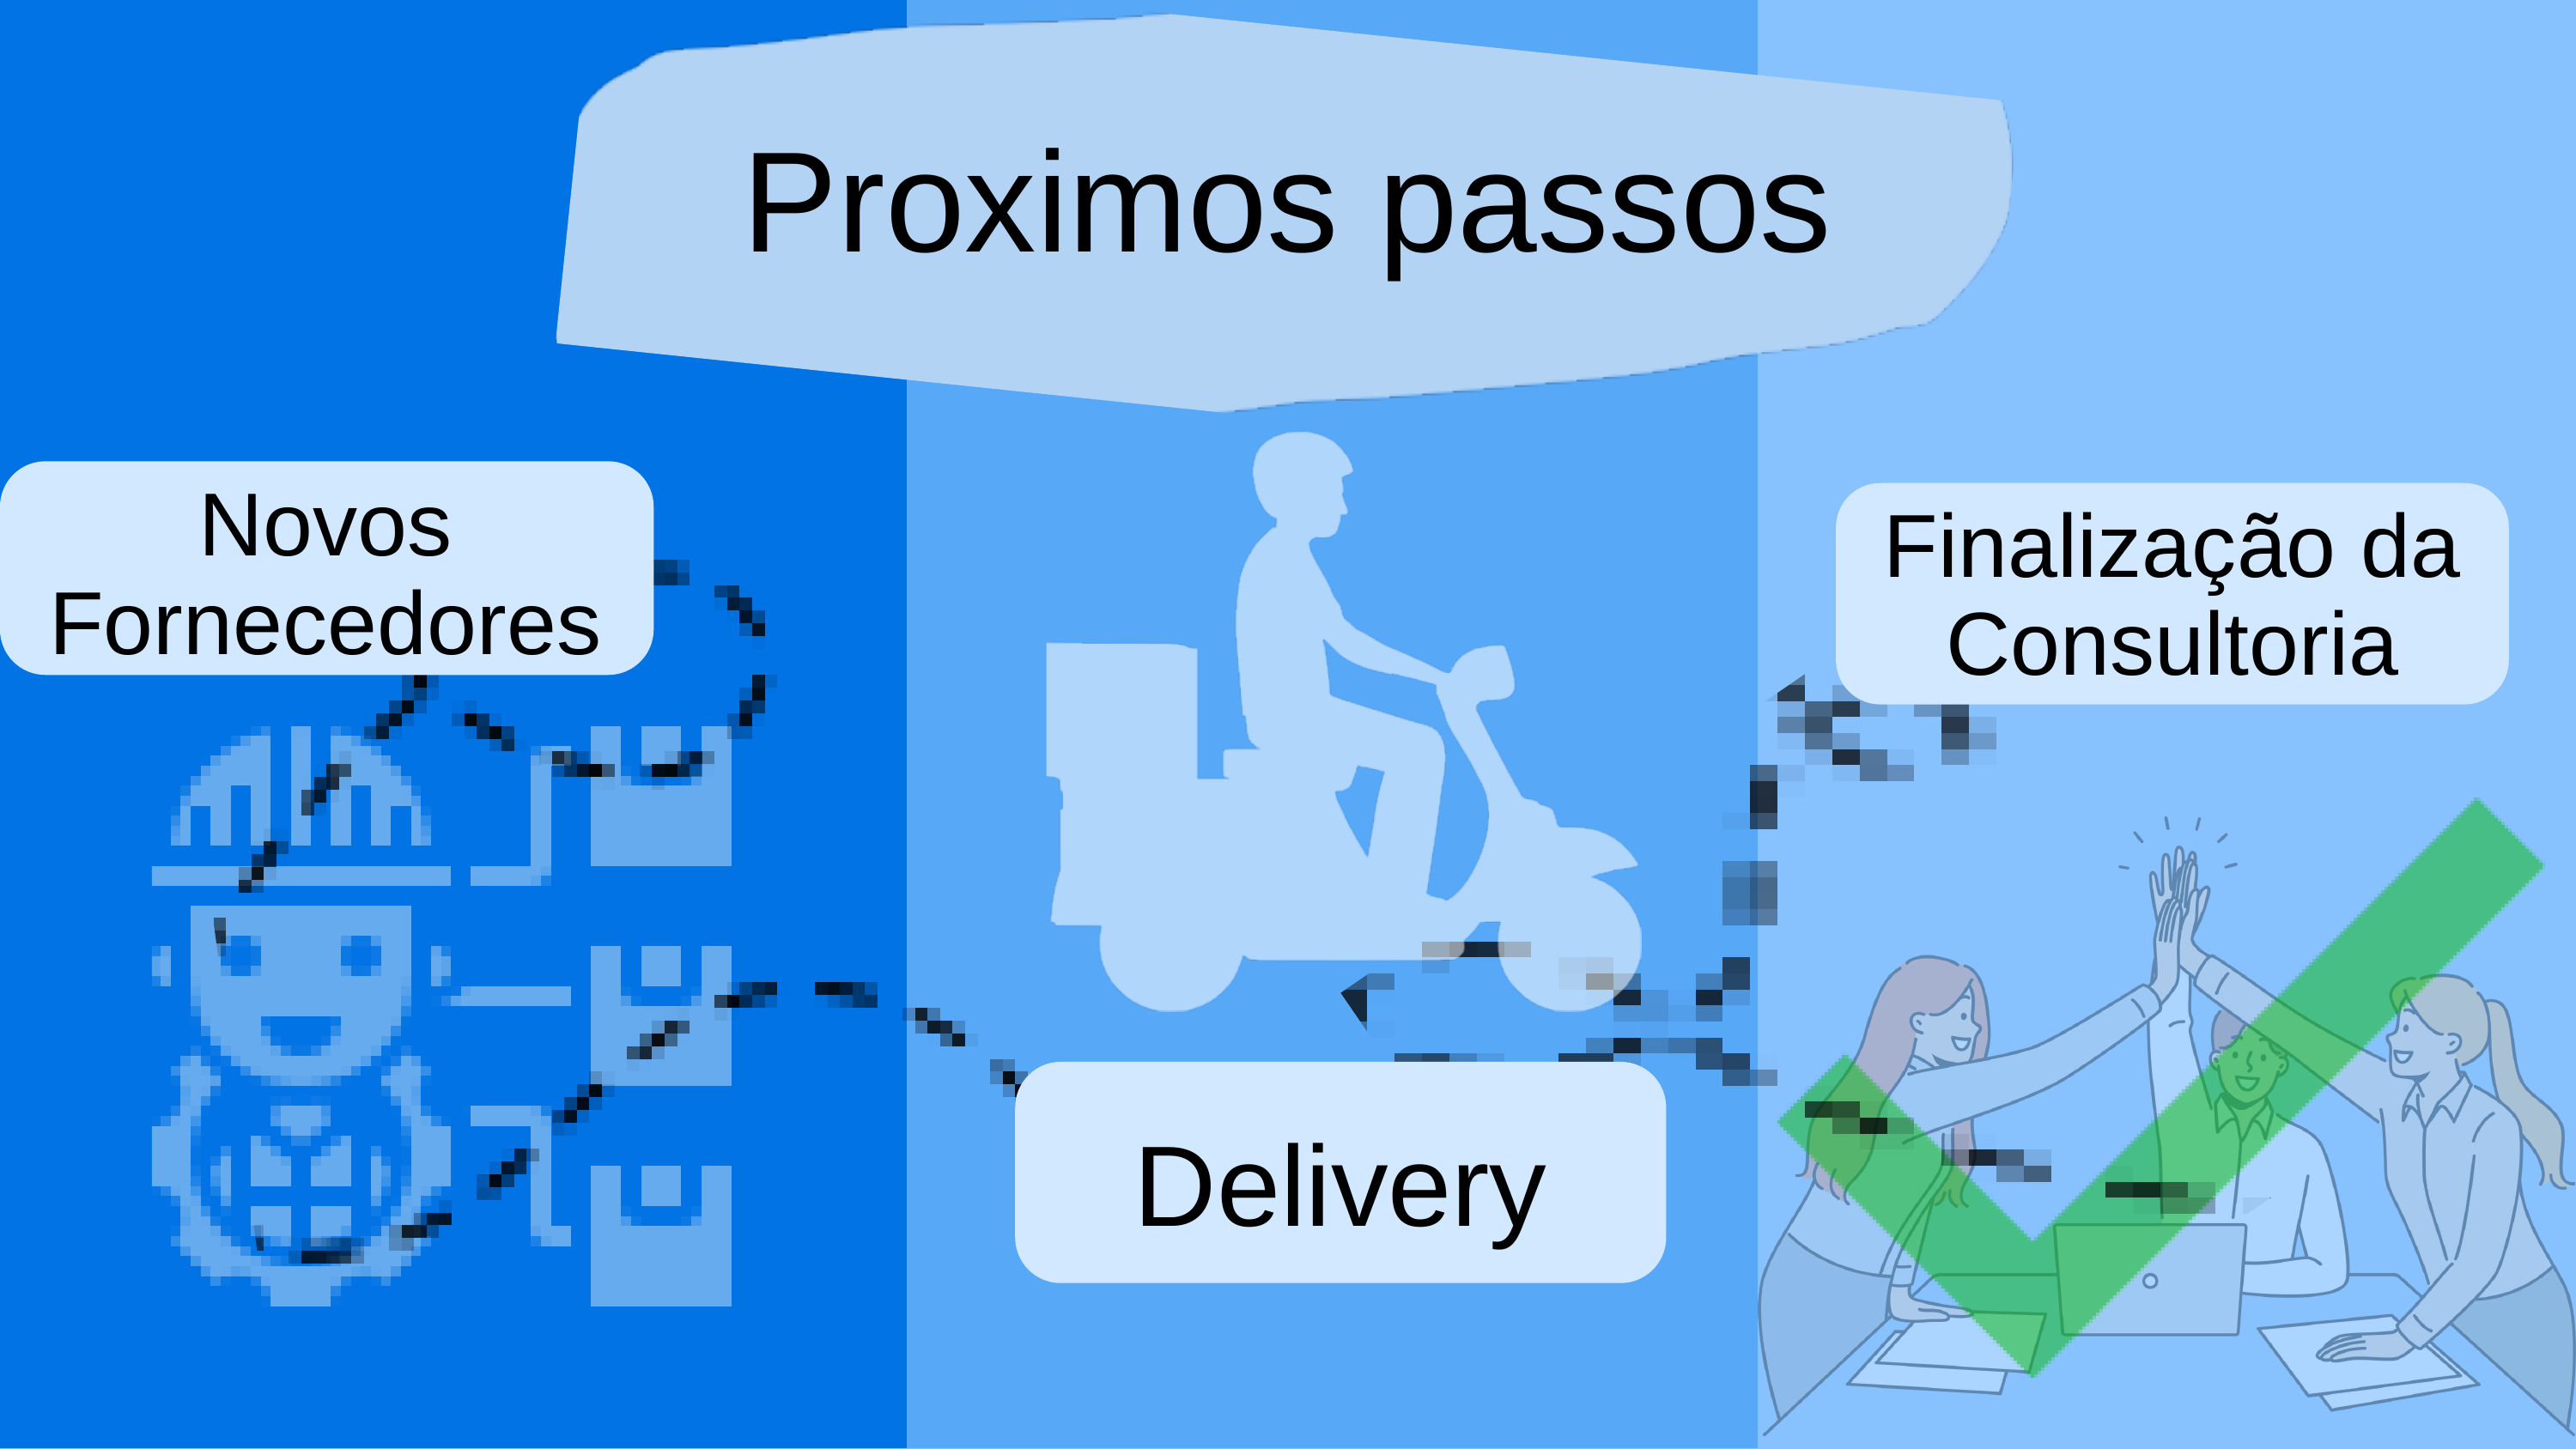

Proximos passos

Novos Fornecedores

Finalização da Consultoria

Delivery